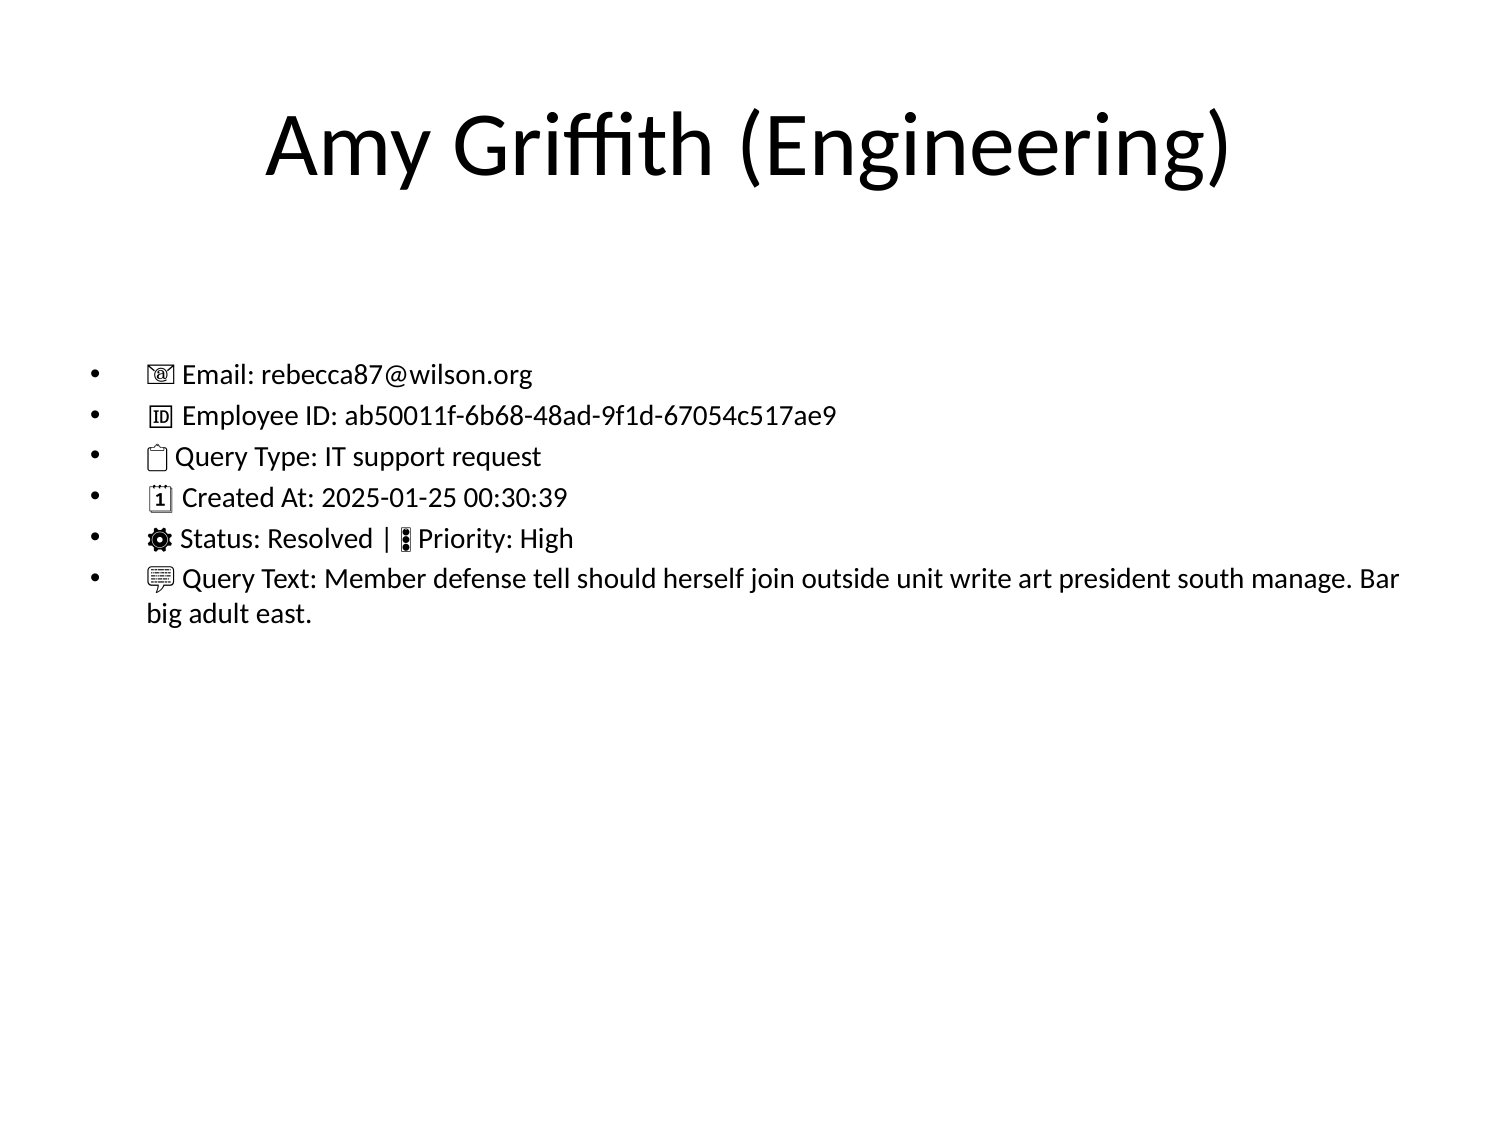

# Amy Griffith (Engineering)

📧 Email: rebecca87@wilson.org
🆔 Employee ID: ab50011f-6b68-48ad-9f1d-67054c517ae9
📋 Query Type: IT support request
🗓 Created At: 2025-01-25 00:30:39
⚙ Status: Resolved | 🚦 Priority: High
💬 Query Text: Member defense tell should herself join outside unit write art president south manage. Bar big adult east.